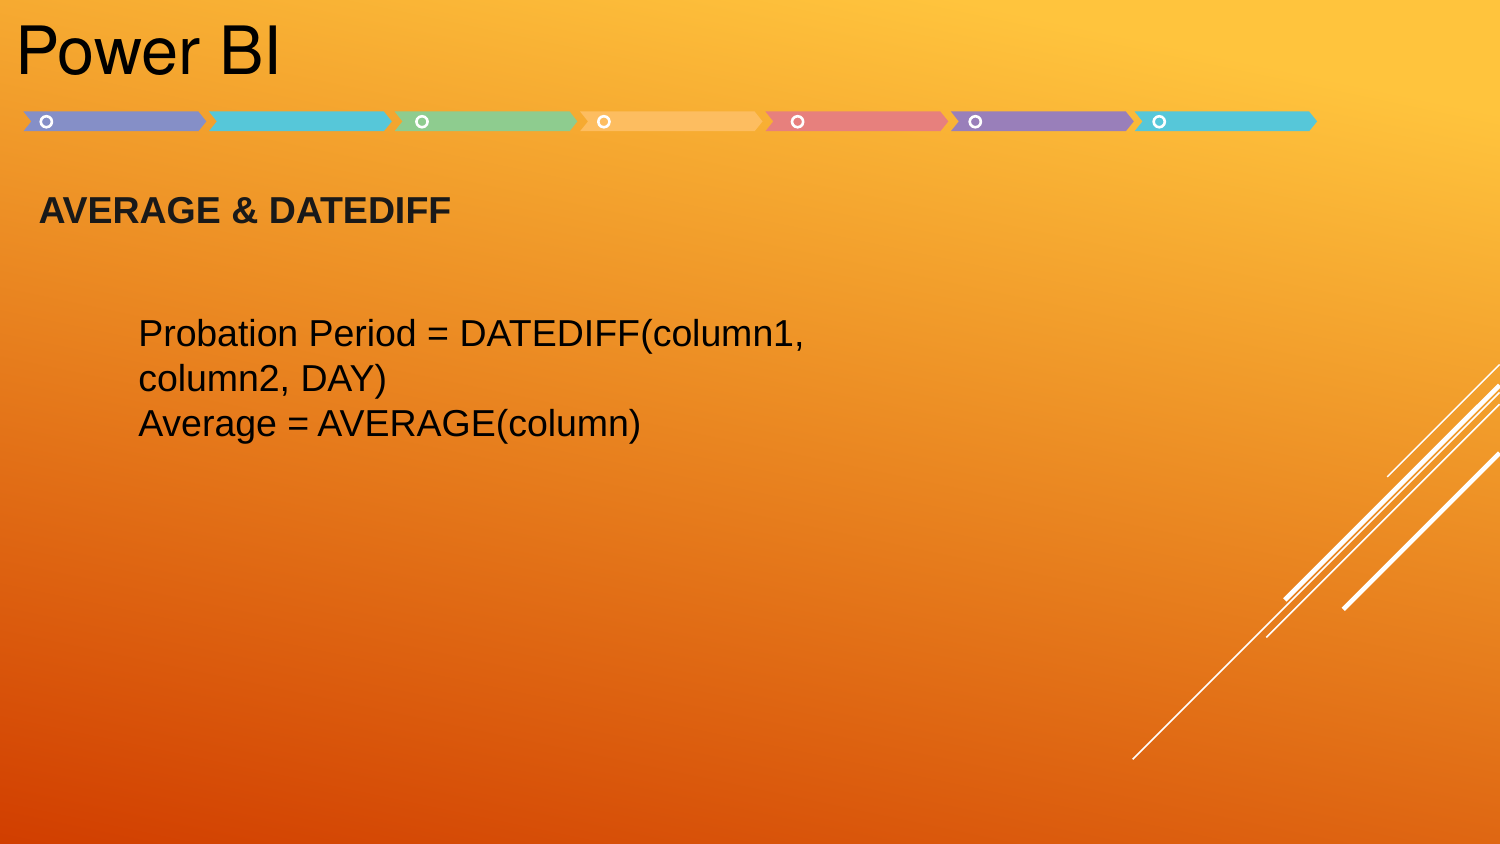

Power BI

AVERAGE & DATEDIFF

Probation Period = DATEDIFF(column1, column2, DAY)
Average = AVERAGE(column)